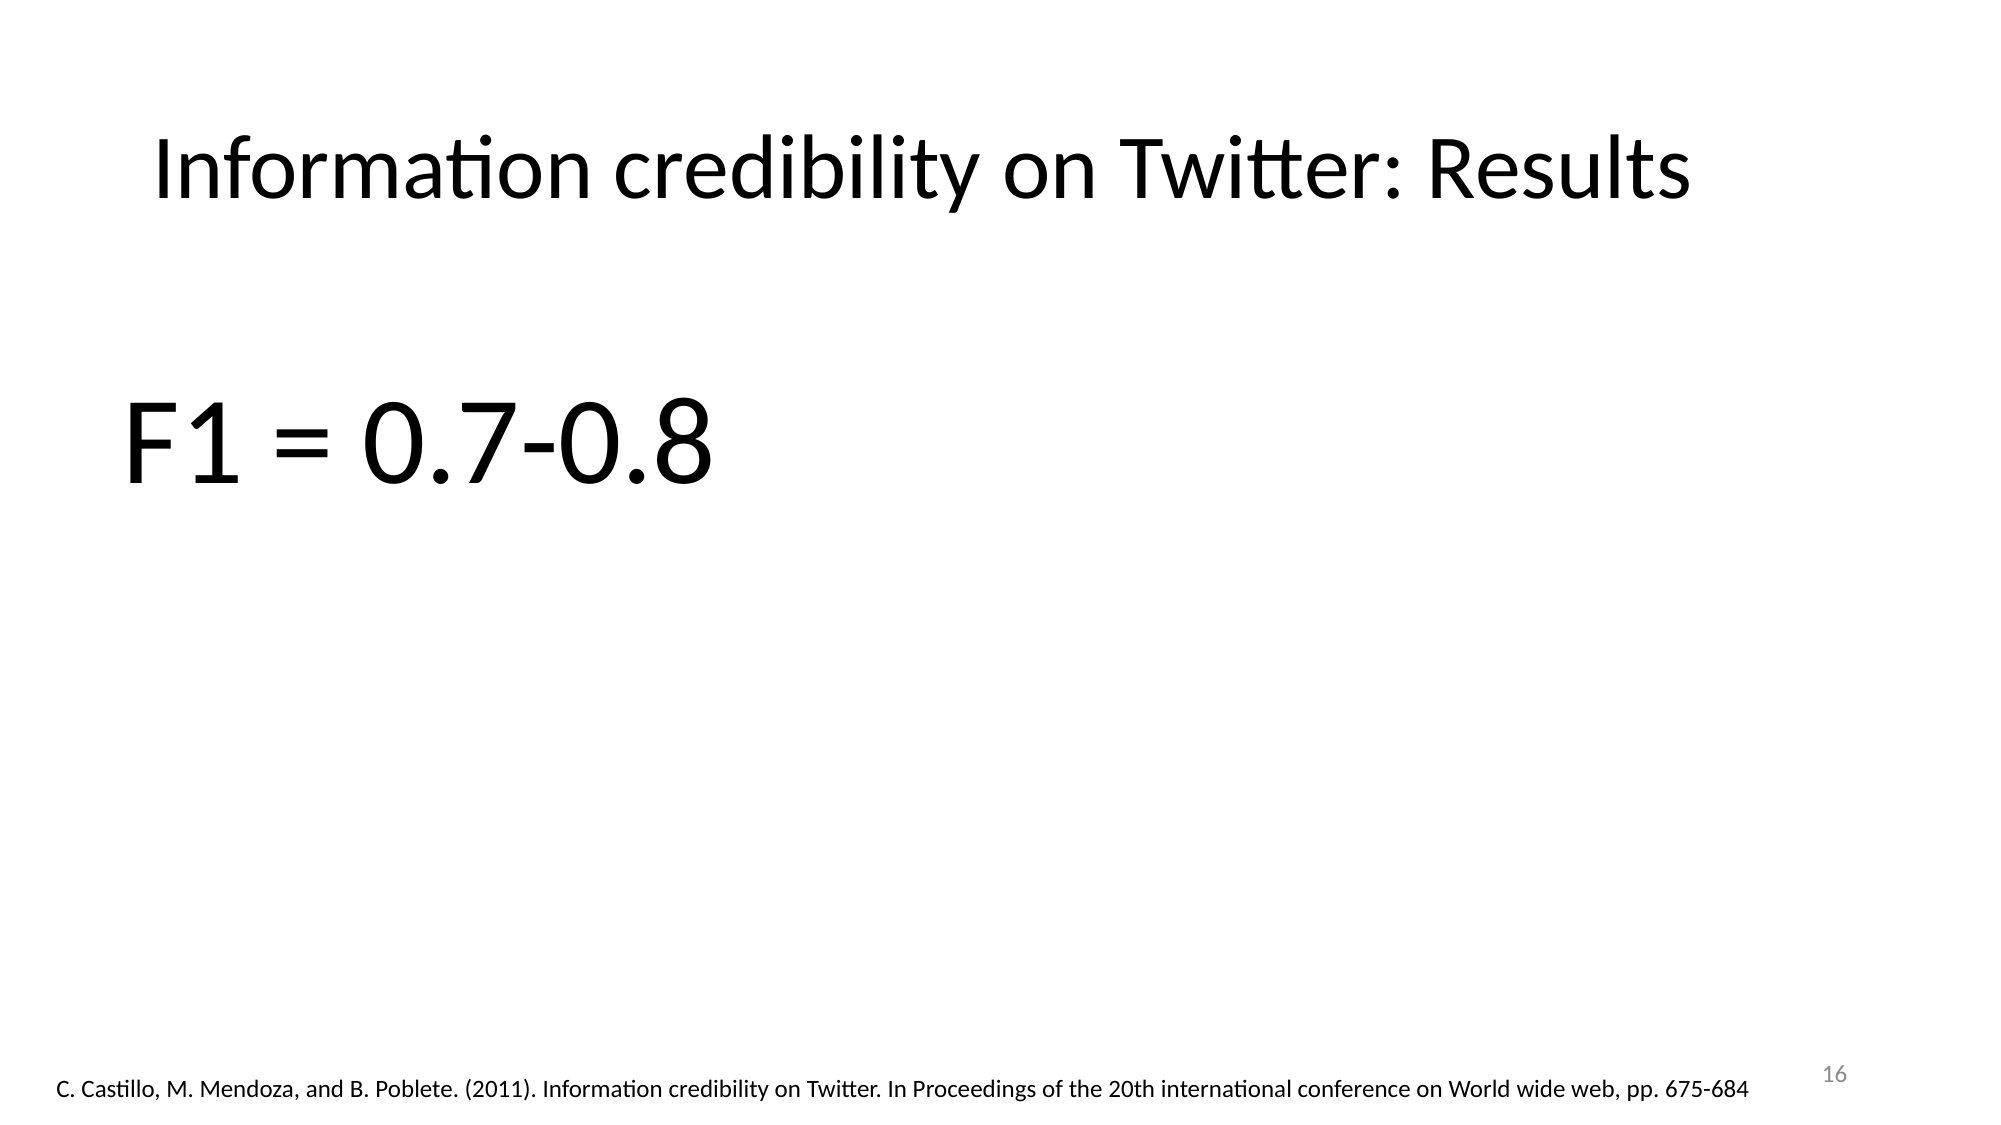

# Information credibility on Twitter: Results
F1 = 0.7-0.8
16
C. Castillo, M. Mendoza, and B. Poblete. (2011). Information credibility on Twitter. In Proceedings of the 20th international conference on World wide web, pp. 675-684